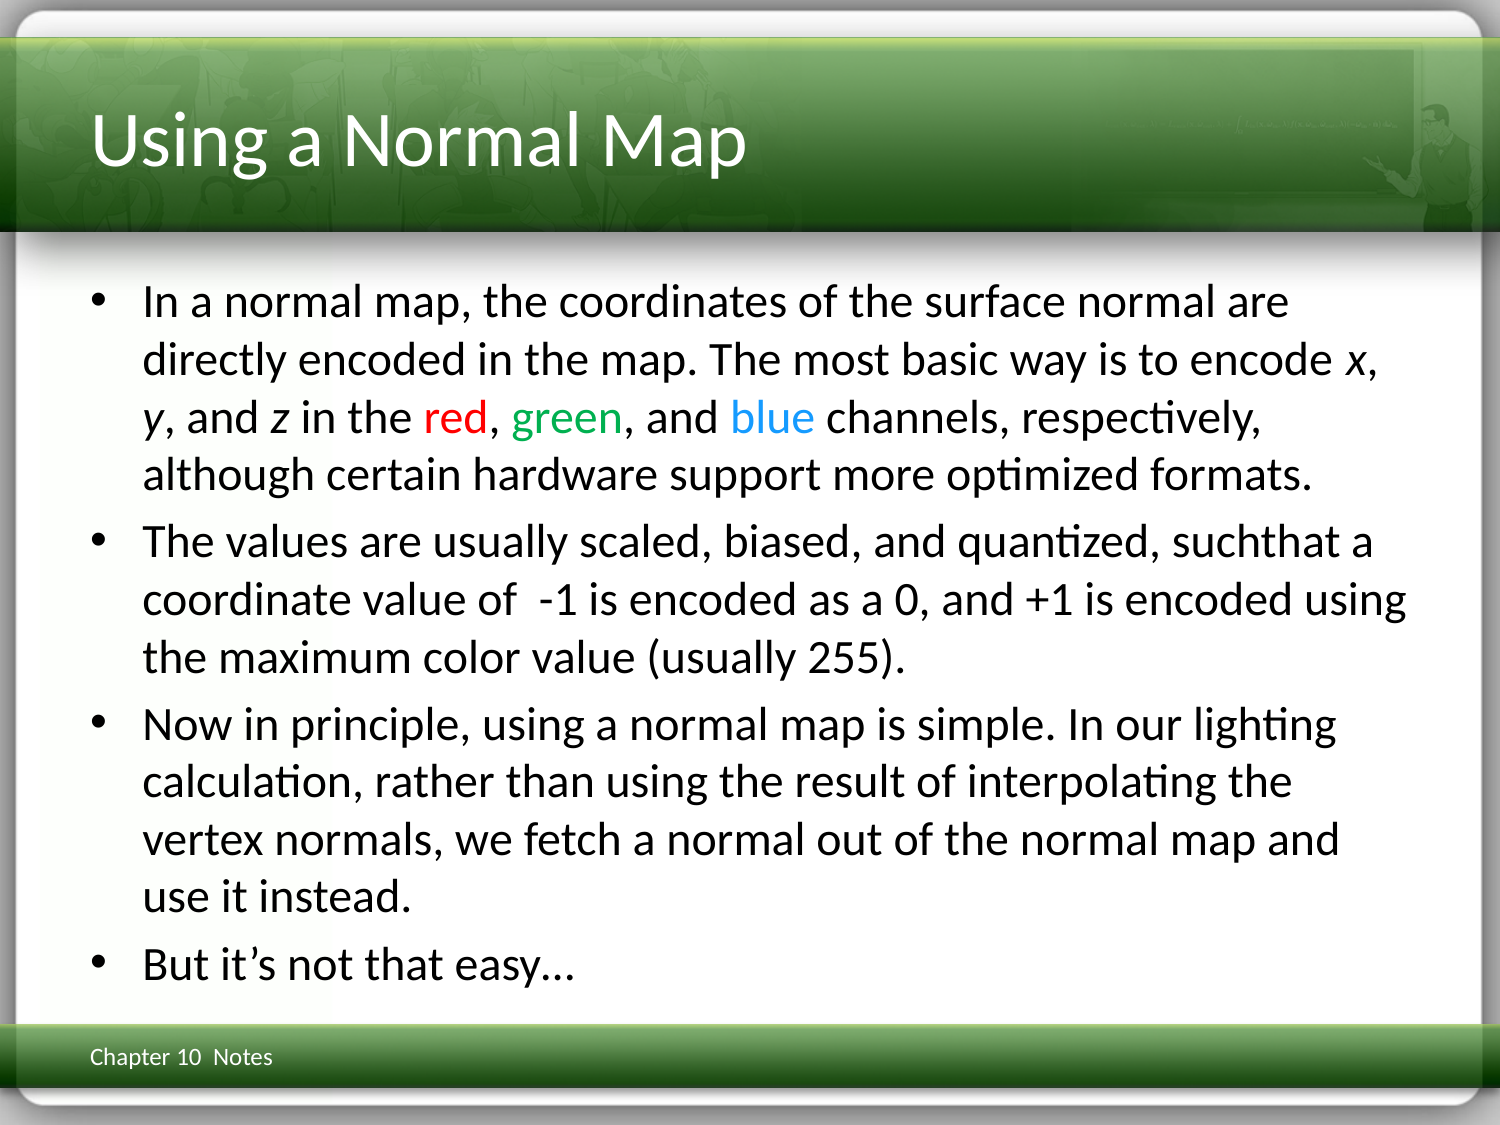

# Using a Normal Map
In a normal map, the coordinates of the surface normal are directly encoded in the map. The most basic way is to encode x, y, and z in the red, green, and blue channels, respectively, although certain hardware support more optimized formats.
The values are usually scaled, biased, and quantized, suchthat a coordinate value of  -1 is encoded as a 0, and +1 is encoded using the maximum color value (usually 255).
Now in principle, using a normal map is simple. In our lighting calculation, rather than using the result of interpolating the vertex normals, we fetch a normal out of the normal map and use it instead.
But it’s not that easy…
Chapter 10  Notes
3D Math Primer for Graphics & Game Dev
227